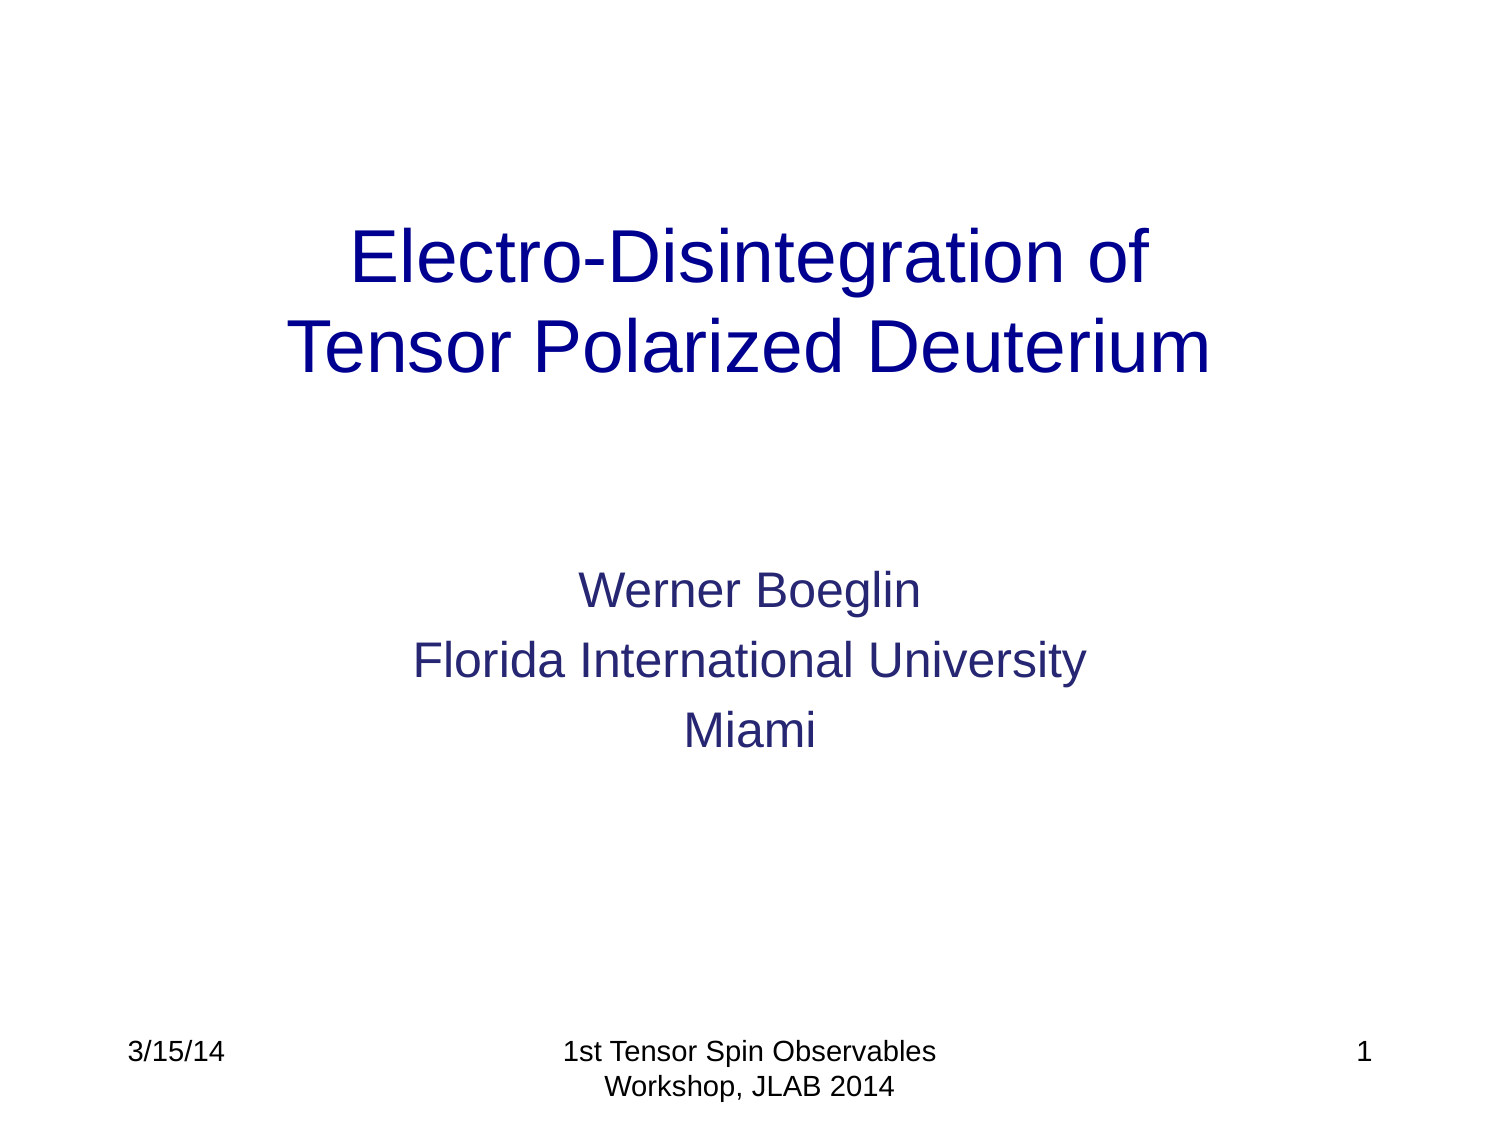

Electro-Disintegration of Tensor Polarized Deuterium
Werner Boeglin
Florida International University
Miami
3/15/14
1st Tensor Spin Observables Workshop, JLAB 2014
1